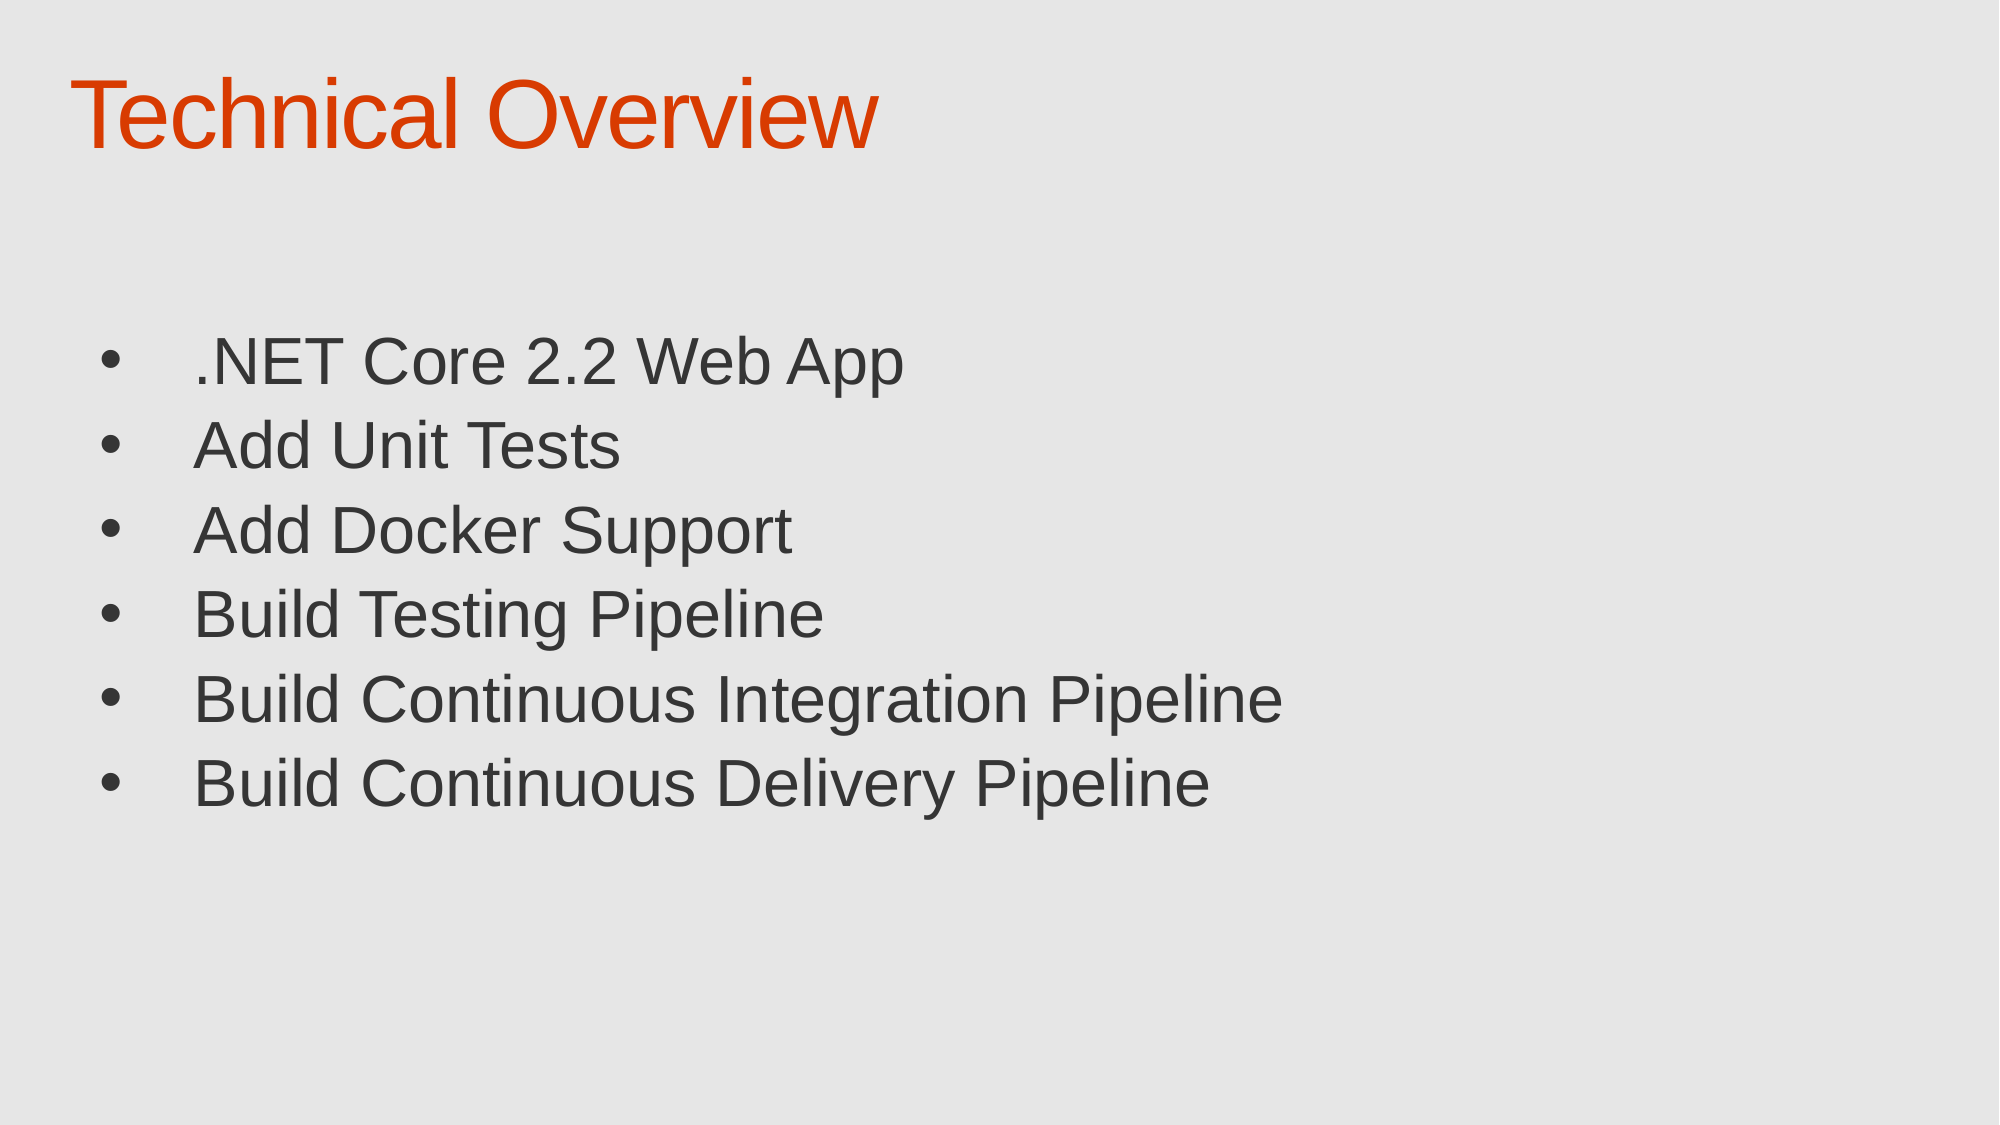

# Technical Overview
.NET Core 2.2 Web App
Add Unit Tests
Add Docker Support
Build Testing Pipeline
Build Continuous Integration Pipeline
Build Continuous Delivery Pipeline